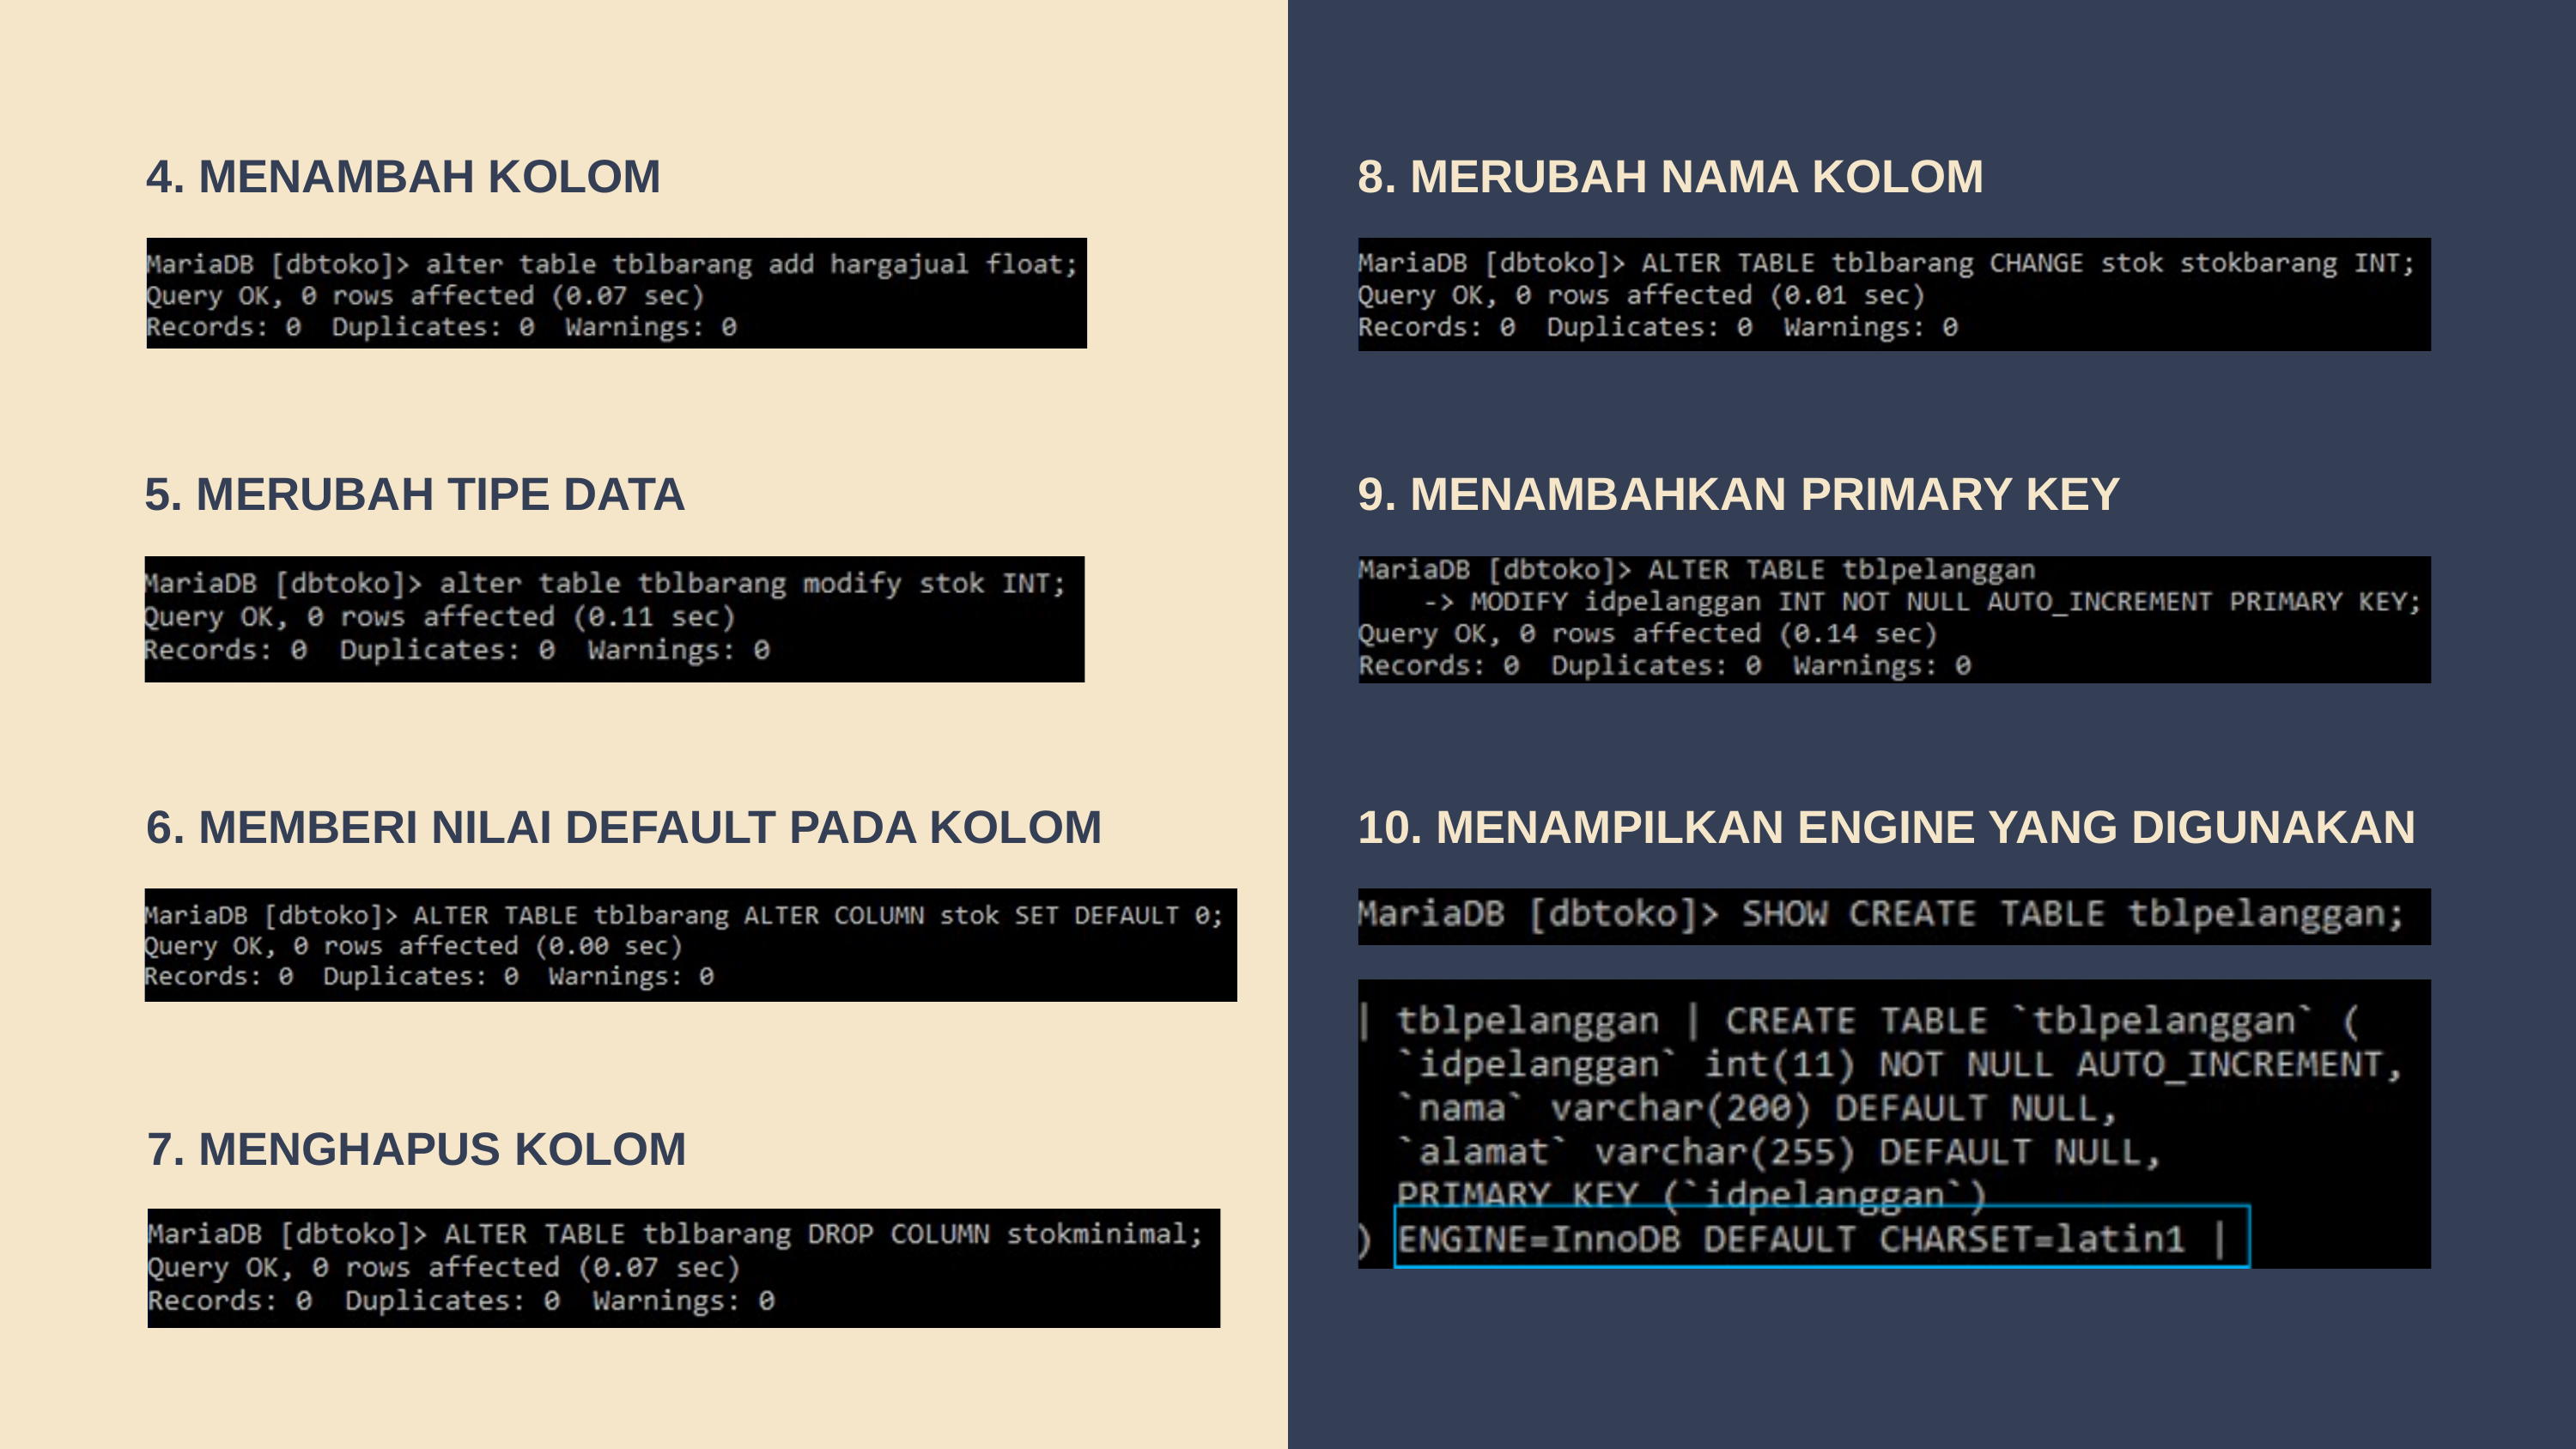

4. MENAMBAH KOLOM
8. MERUBAH NAMA KOLOM

5. MERUBAH TIPE DATA
9. MENAMBAHKAN PRIMARY KEY

10. MENAMPILKAN ENGINE YANG DIGUNAKAN
6. MEMBERI NILAI DEFAULT PADA KOLOM

7. MENGHAPUS KOLOM